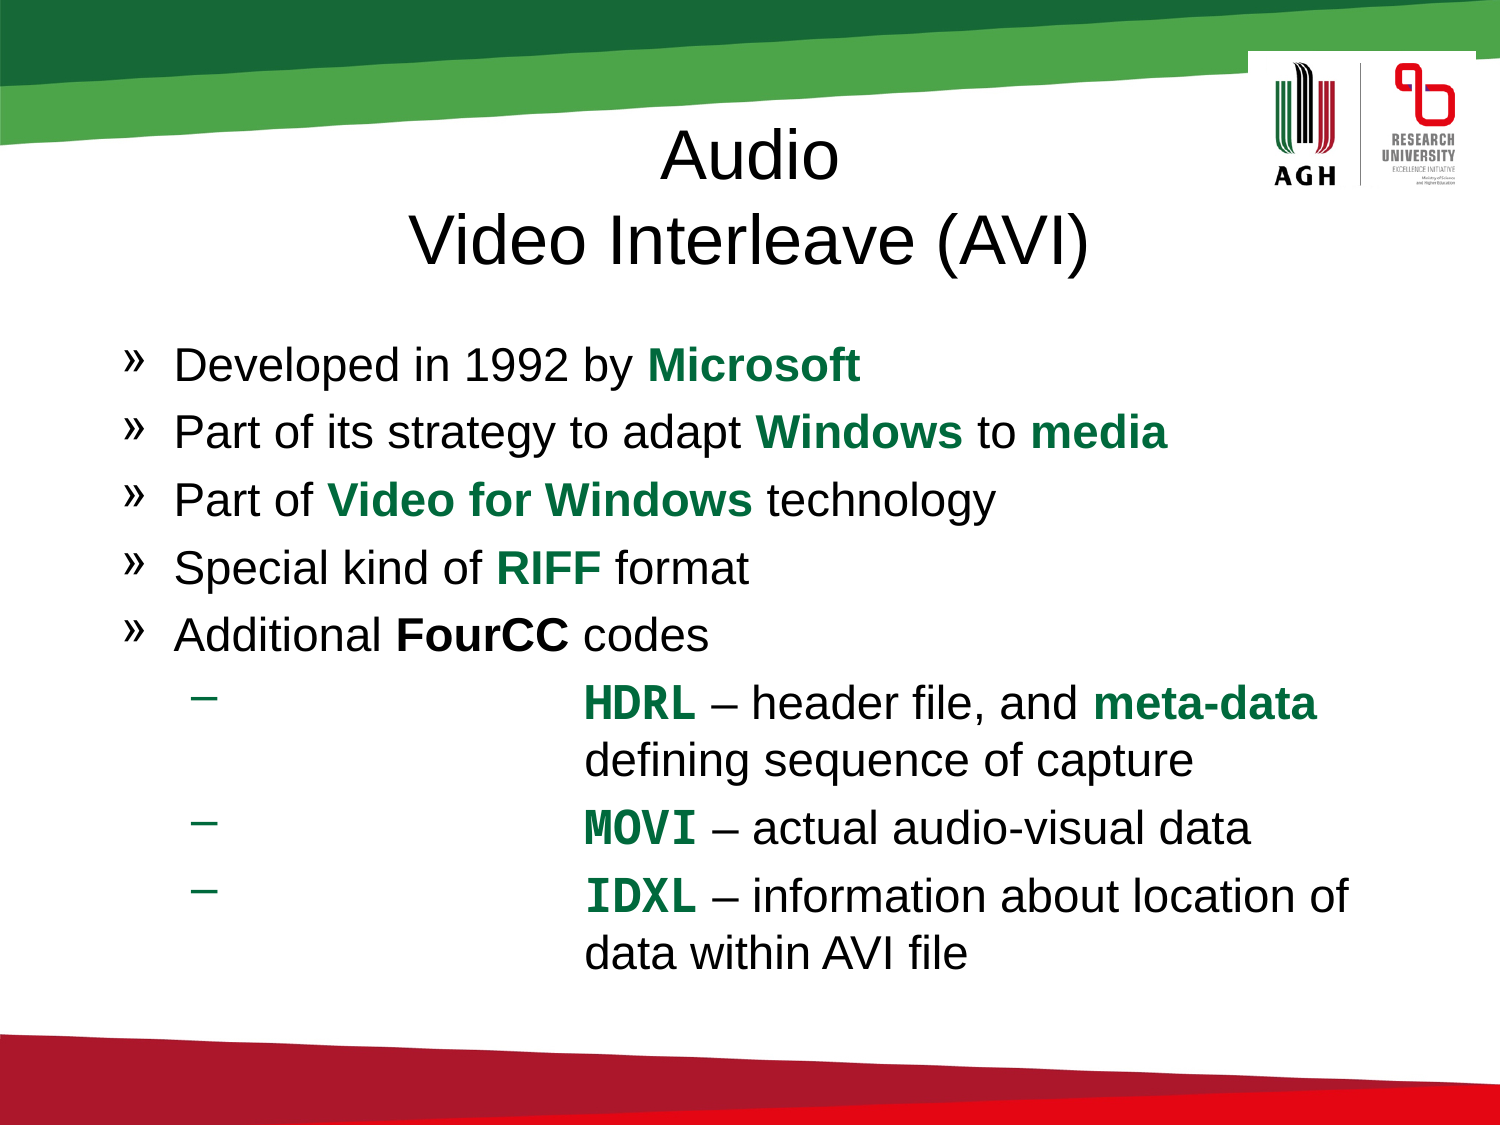

# Audio Video Interleave (AVI)
Developed in 1992 by Microsoft
Part of its strategy to adapt Windows to media
Part of Video for Windows technology
Special kind of RIFF format
Additional FourCC codes
HDRL – header file, and meta-data defining sequence of capture
MOVI – actual audio-visual data
IDXL – information about location of data within AVI file